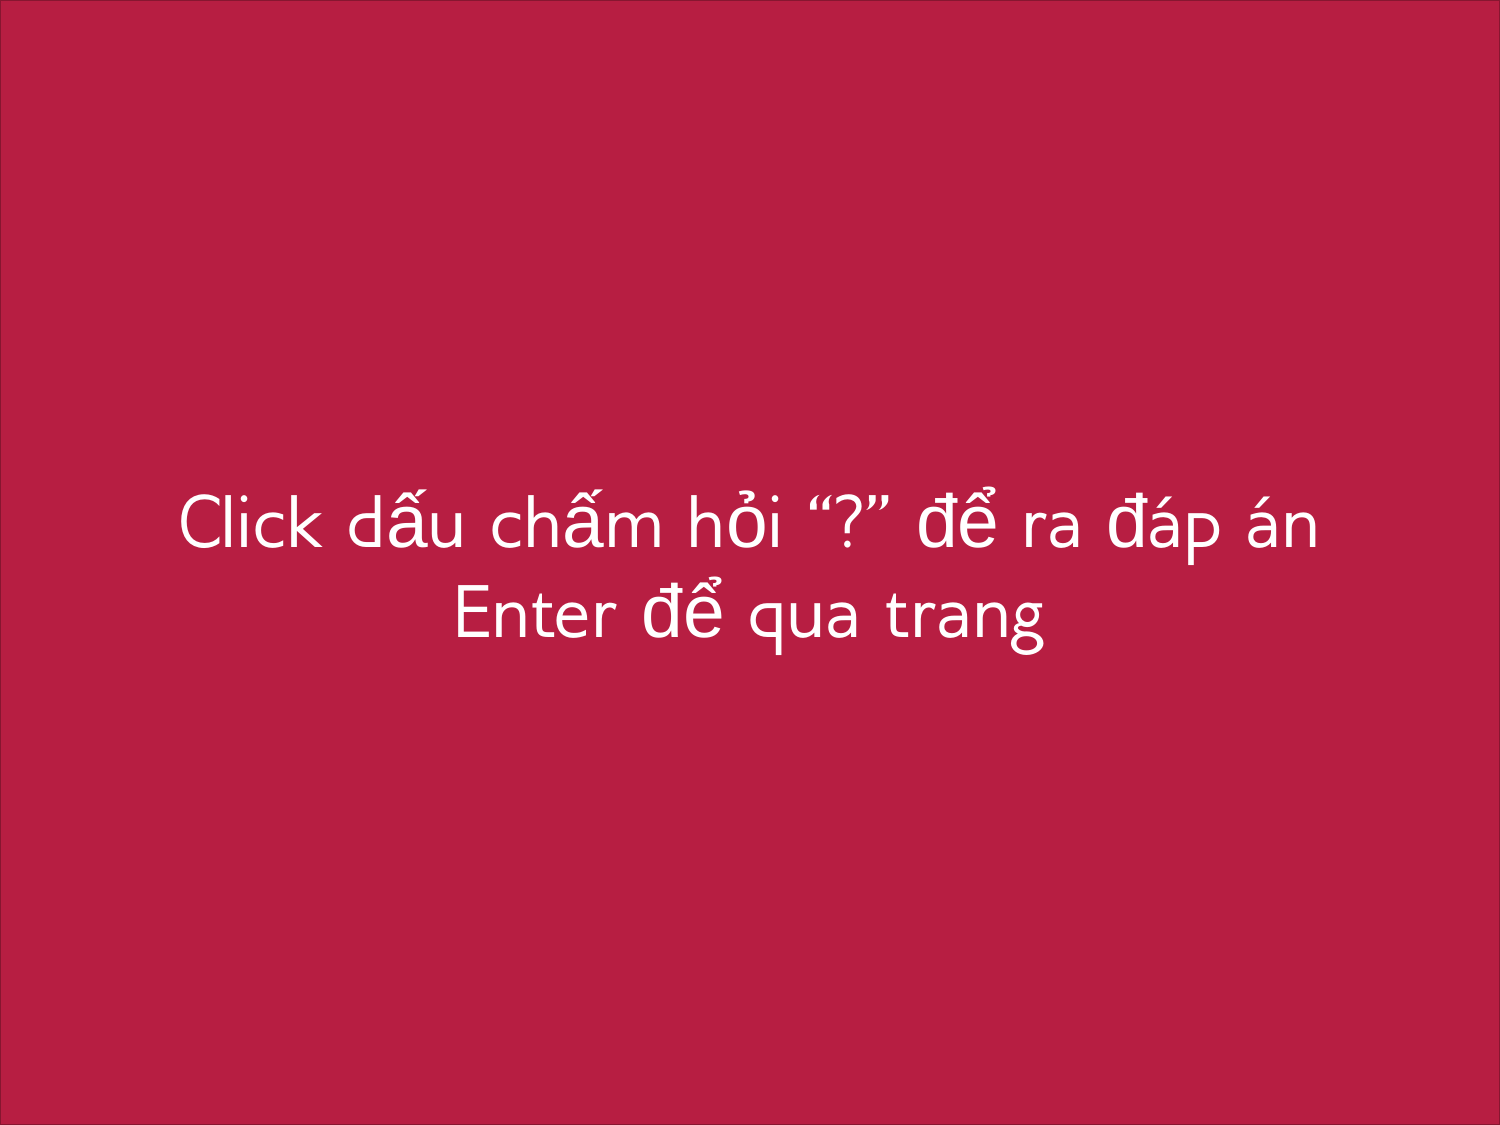

Click dấu chấm hỏi “?” để ra đáp án
Enter để qua trang
CÂU 4
Thi Thiên 14 có một câu được lặp lại 2 lần!
“Chẳng một ai làm điều lành”
1 và 3